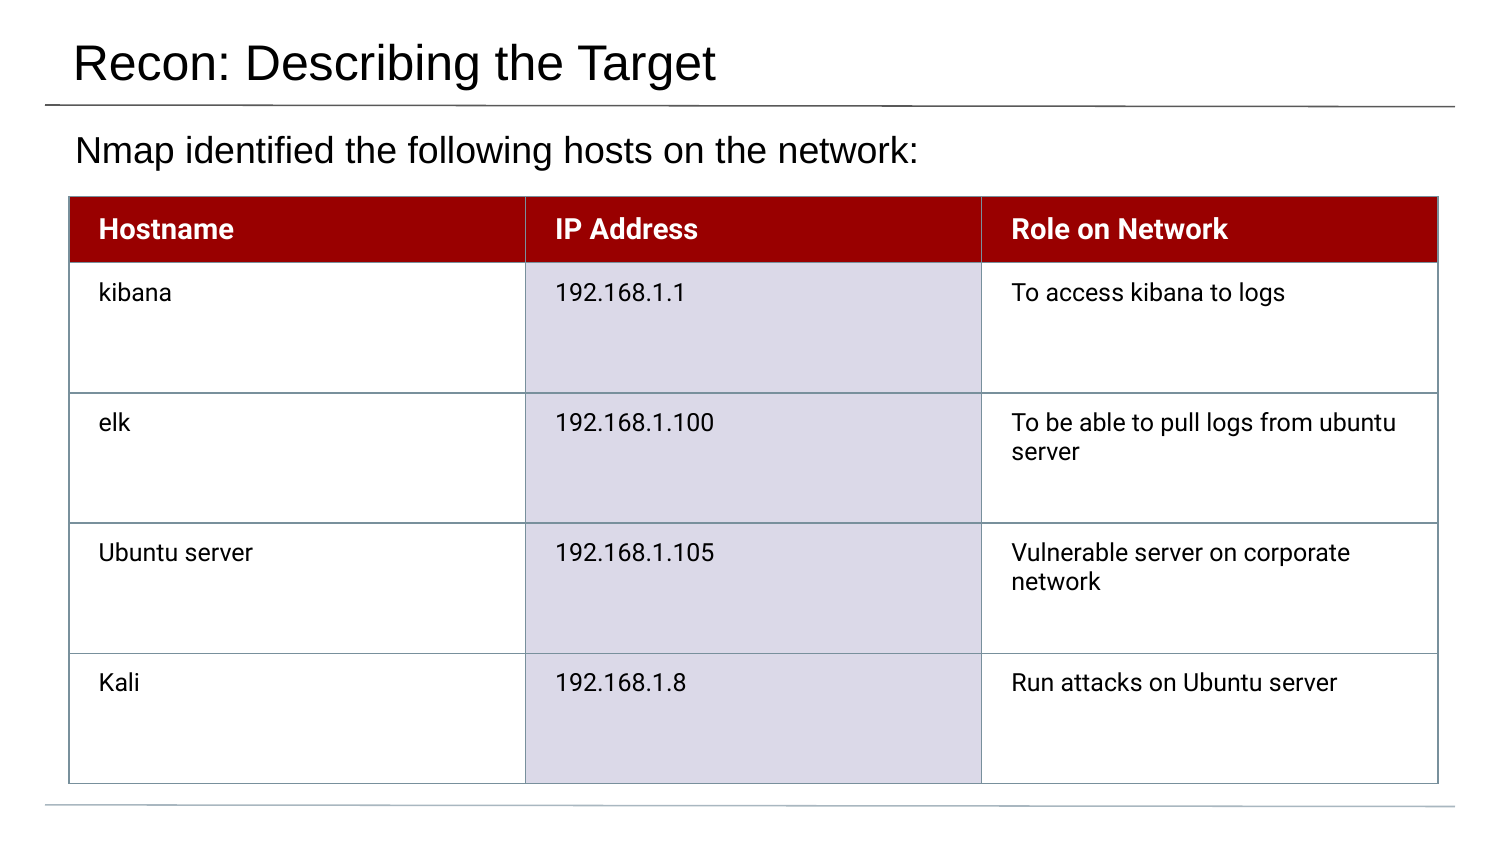

# Recon: Describing the Target
Nmap identified the following hosts on the network:
| Hostname | IP Address | Role on Network |
| --- | --- | --- |
| kibana | 192.168.1.1 | To access kibana to logs |
| elk | 192.168.1.100 | To be able to pull logs from ubuntu server |
| Ubuntu server | 192.168.1.105 | Vulnerable server on corporate network |
| Kali | 192.168.1.8 | Run attacks on Ubuntu server |